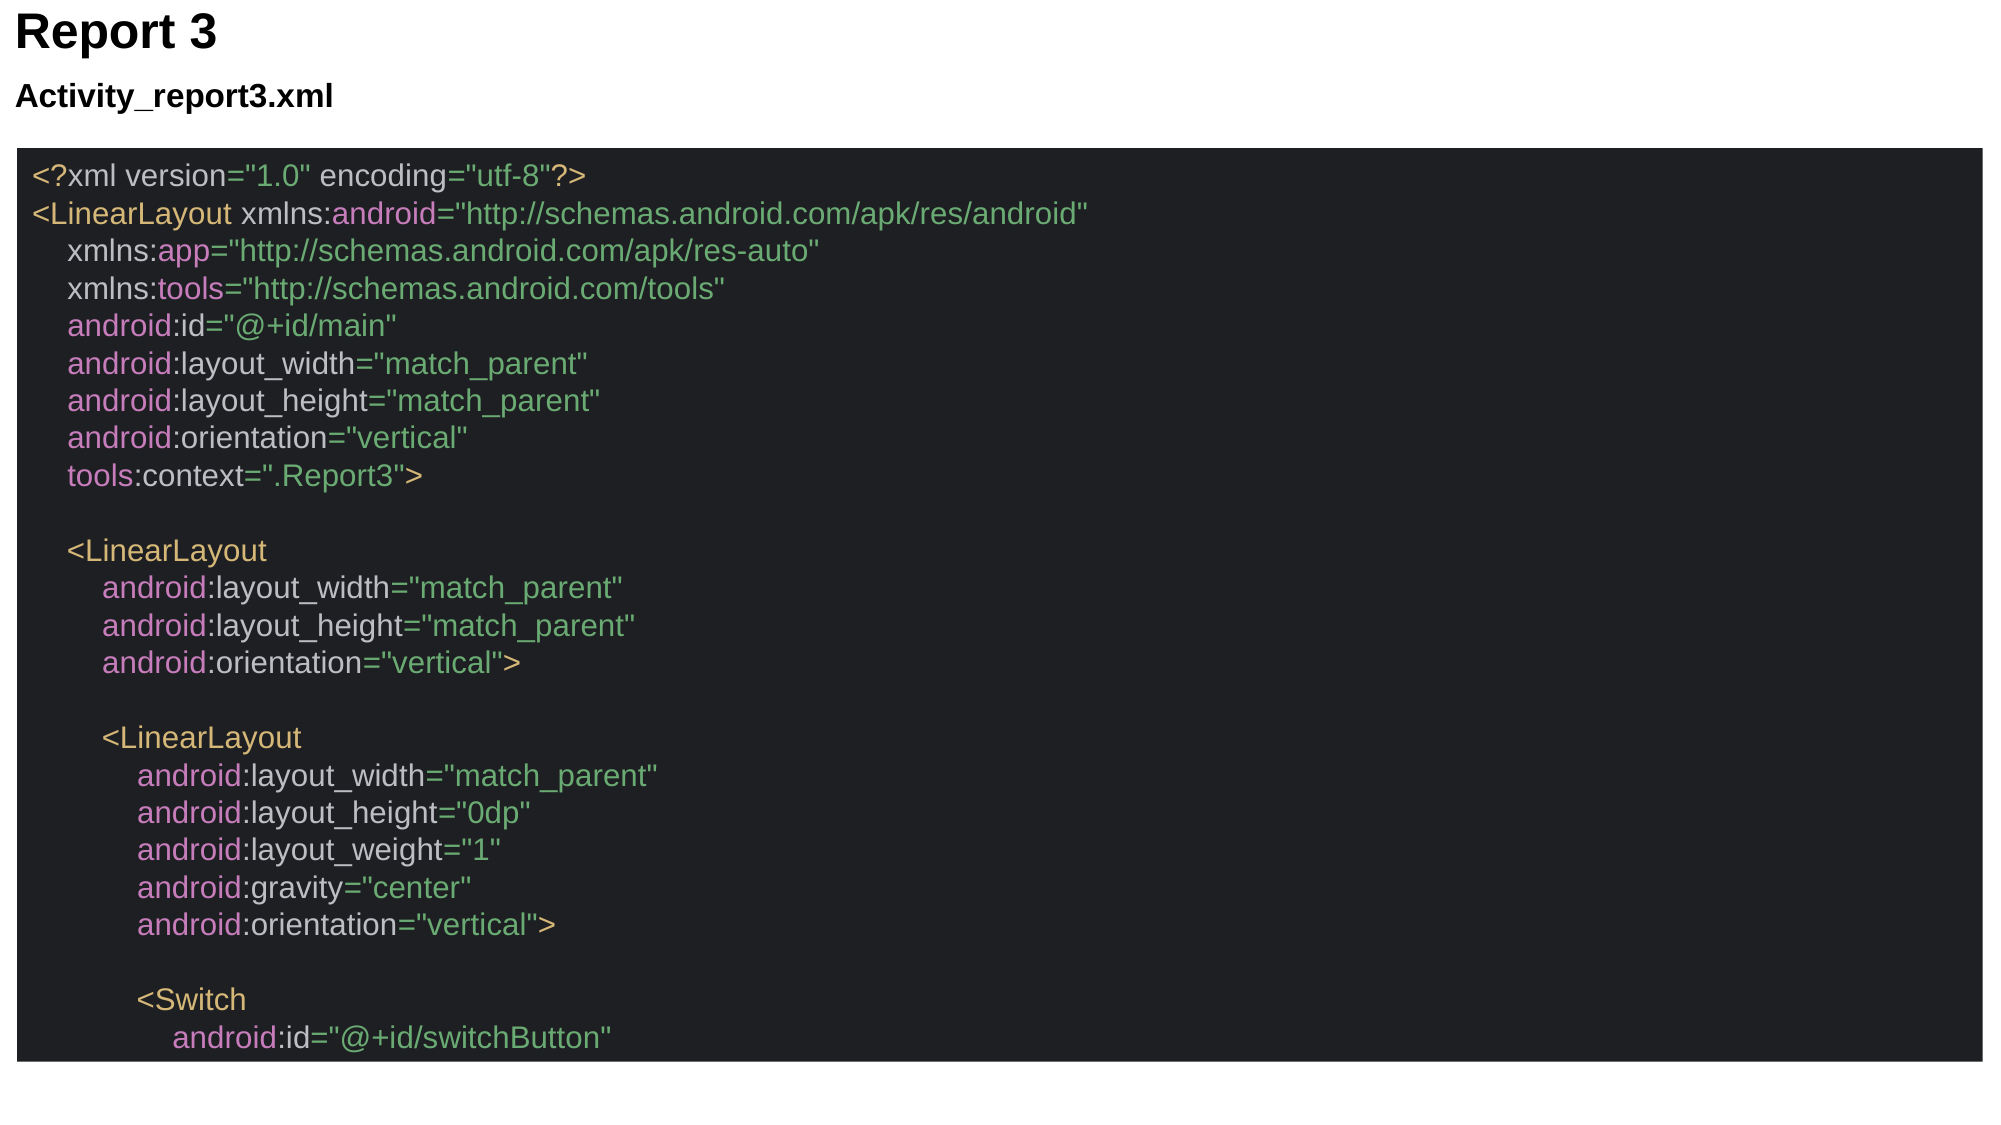

Report 3
Activity_report3.xml
<?xml version="1.0" encoding="utf-8"?>
<LinearLayout xmlns:android="http://schemas.android.com/apk/res/android"
    xmlns:app="http://schemas.android.com/apk/res-auto"
    xmlns:tools="http://schemas.android.com/tools"
    android:id="@+id/main"
    android:layout_width="match_parent"
    android:layout_height="match_parent"
    android:orientation="vertical"
    tools:context=".Report3">
    <LinearLayout
        android:layout_width="match_parent"
        android:layout_height="match_parent"
        android:orientation="vertical">
        <LinearLayout
            android:layout_width="match_parent"
            android:layout_height="0dp"
            android:layout_weight="1"
            android:gravity="center"
            android:orientation="vertical">
            <Switch
                android:id="@+id/switchButton"